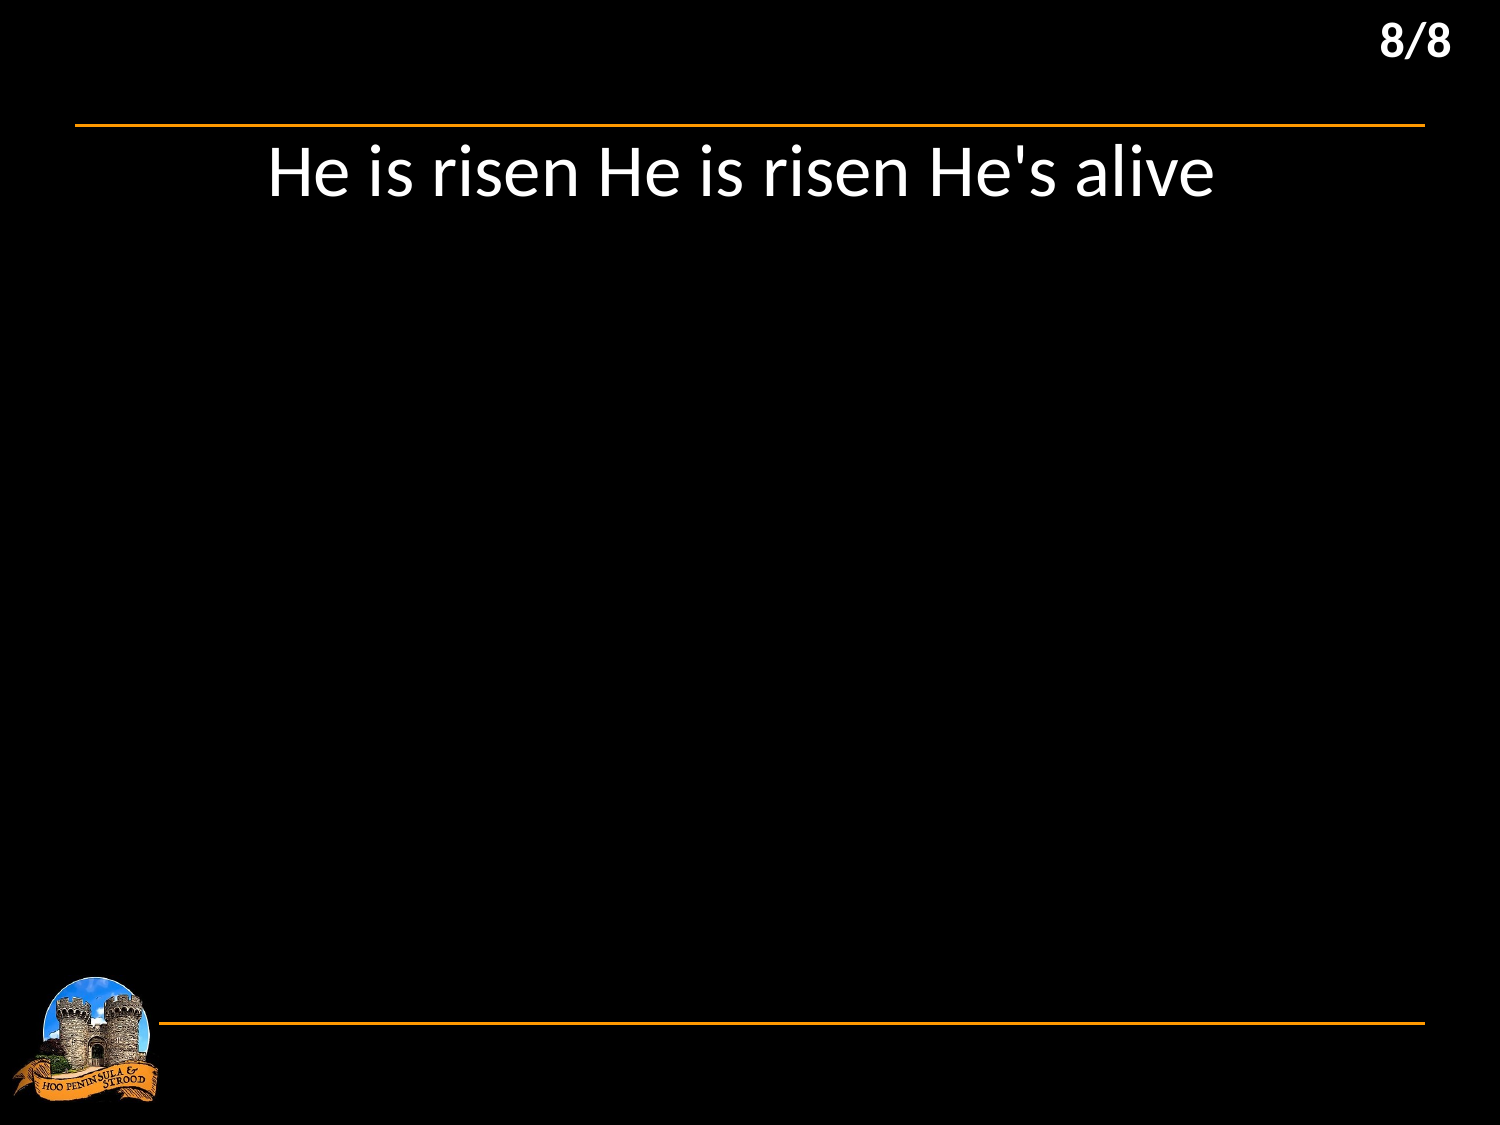

8/8
He is risen He is risen He's alive